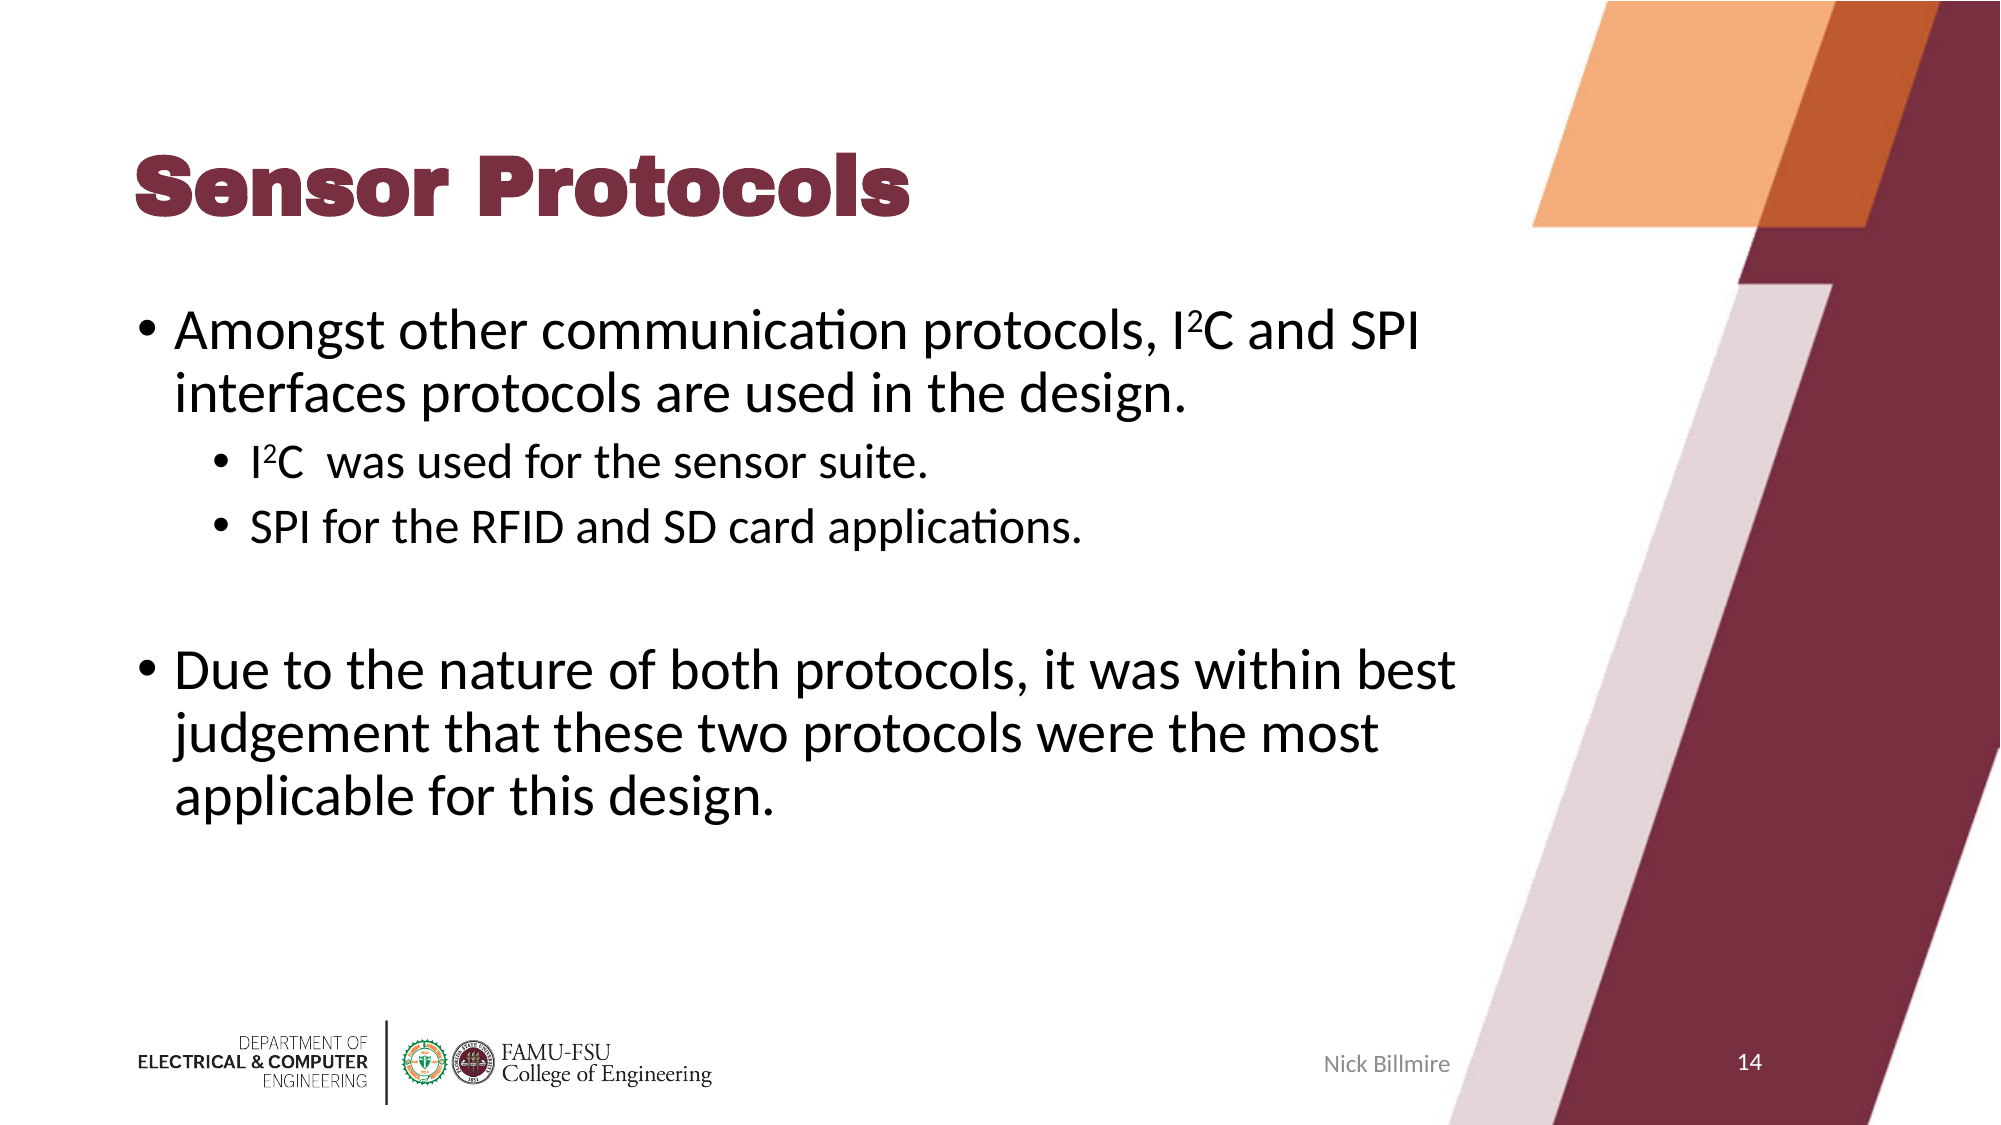

# Sensor Protocols
Amongst other communication protocols, I2C and SPI interfaces protocols are used in the design.
I2C  was used for the sensor suite.
SPI for the RFID and SD card applications.

Due to the nature of both protocols, it was within best judgement that these two protocols were the most applicable for this design.

14
Nick Billmire